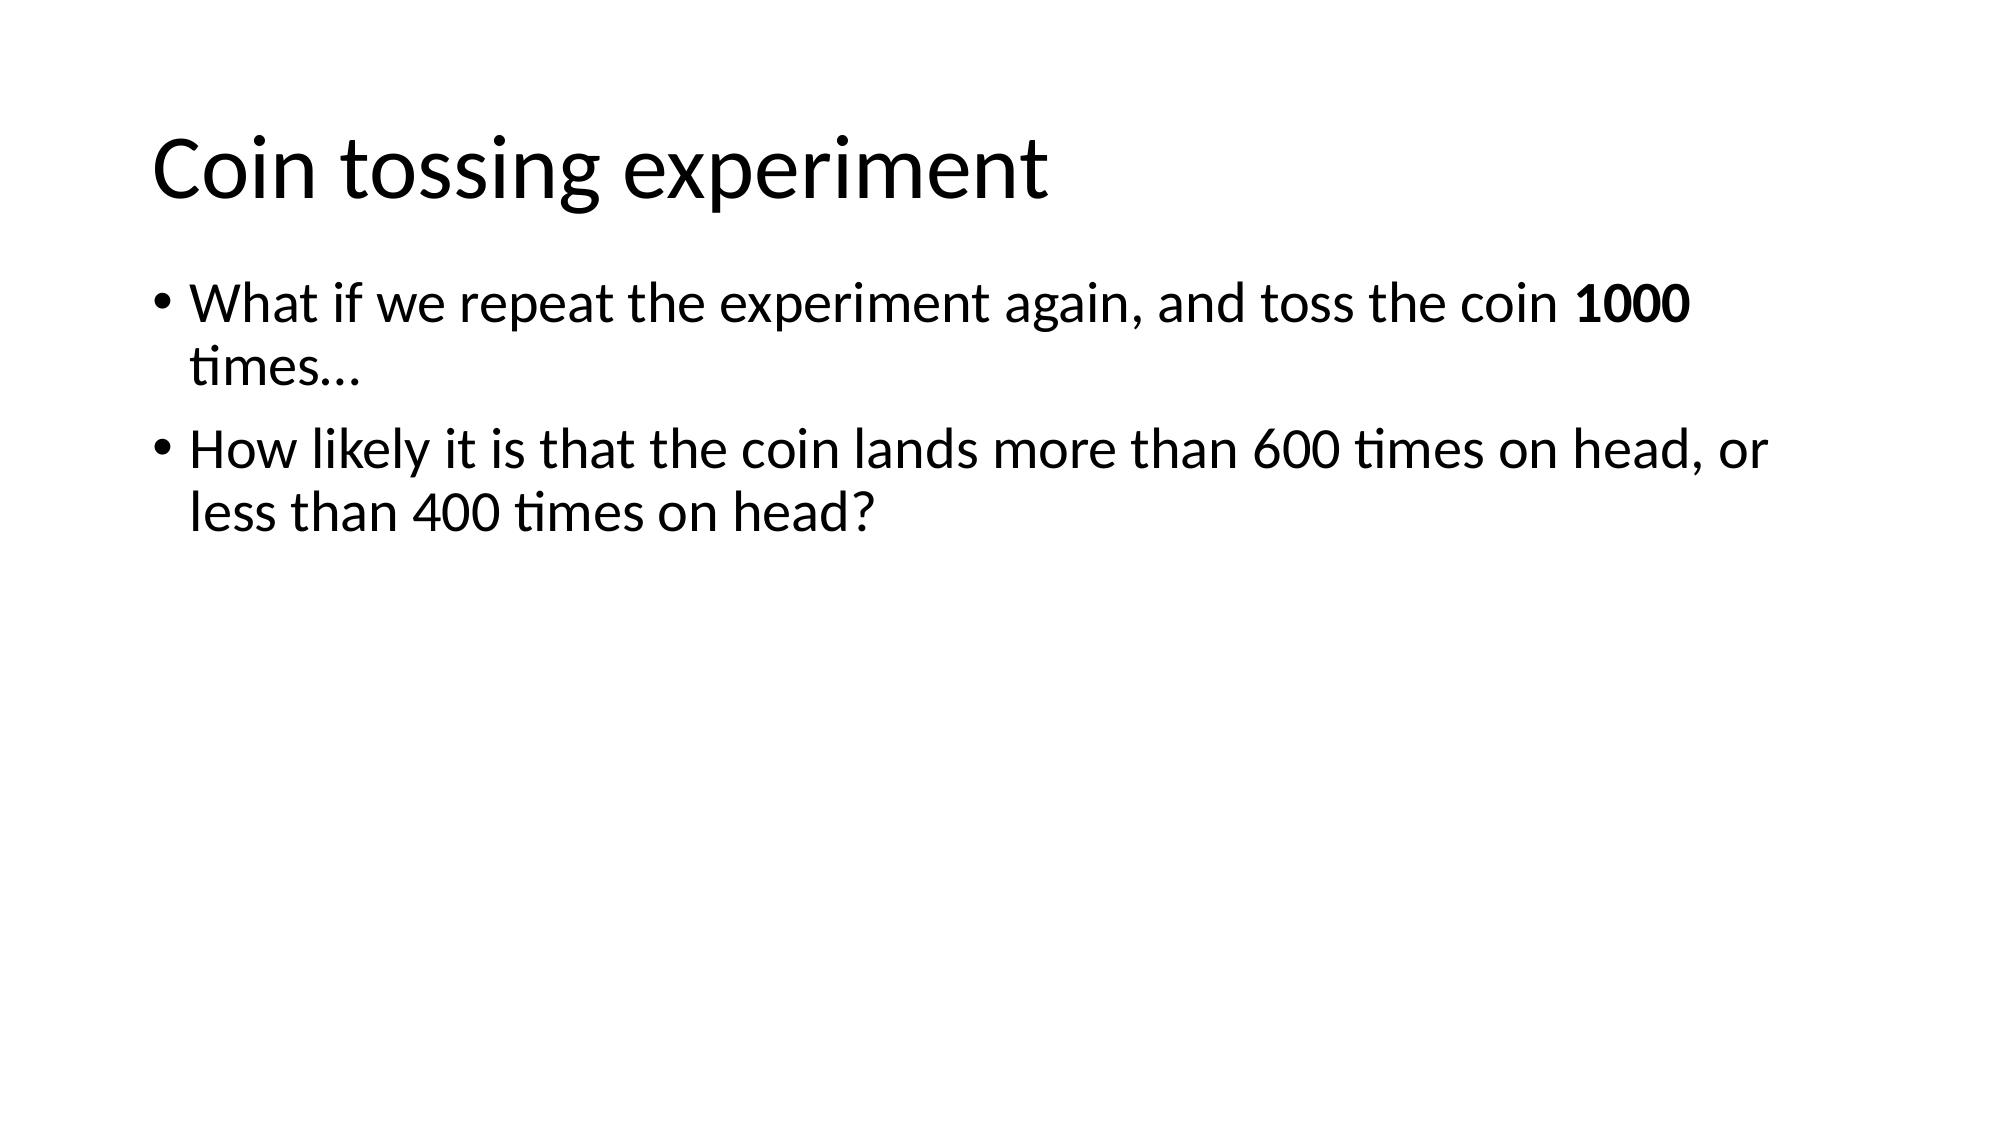

# Coin tossing experiment
What if we repeat the experiment again, and toss the coin 1000 times…
How likely it is that the coin lands more than 600 times on head, or less than 400 times on head?